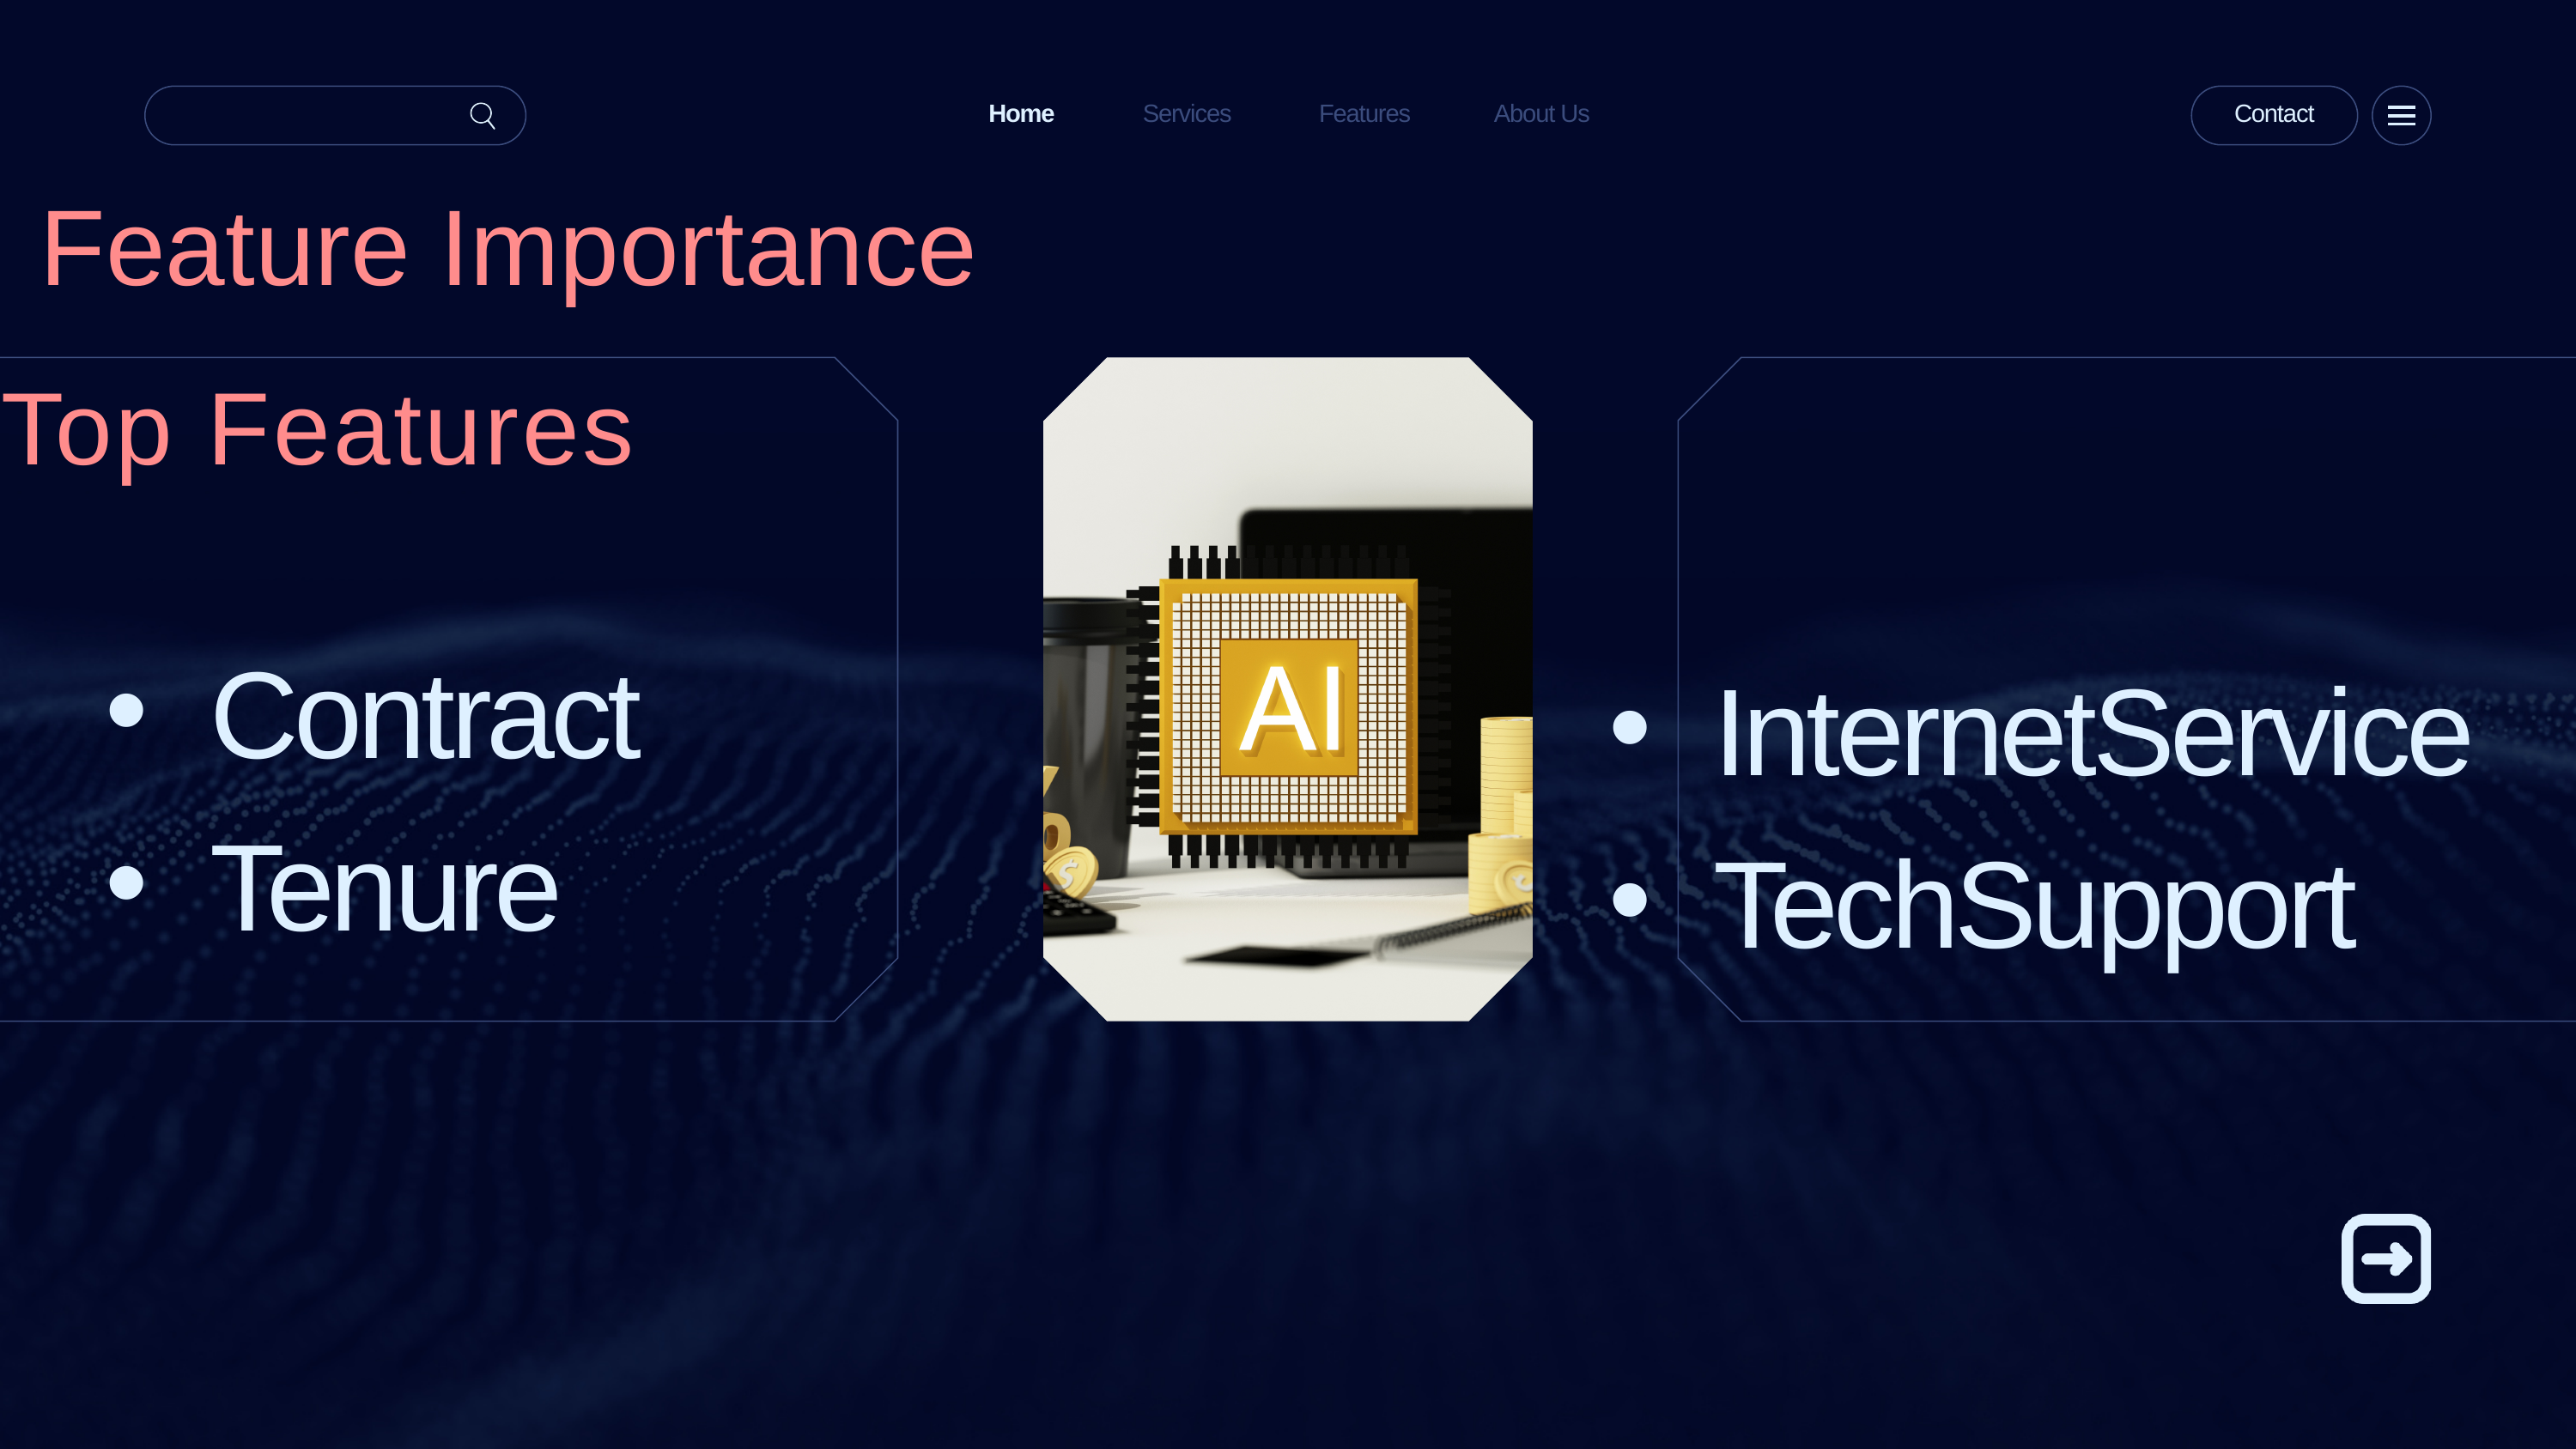

Home
Services
Features
About Us
Contact

Feature Importance

Top Features
Contract
Tenure
InternetService
TechSupport